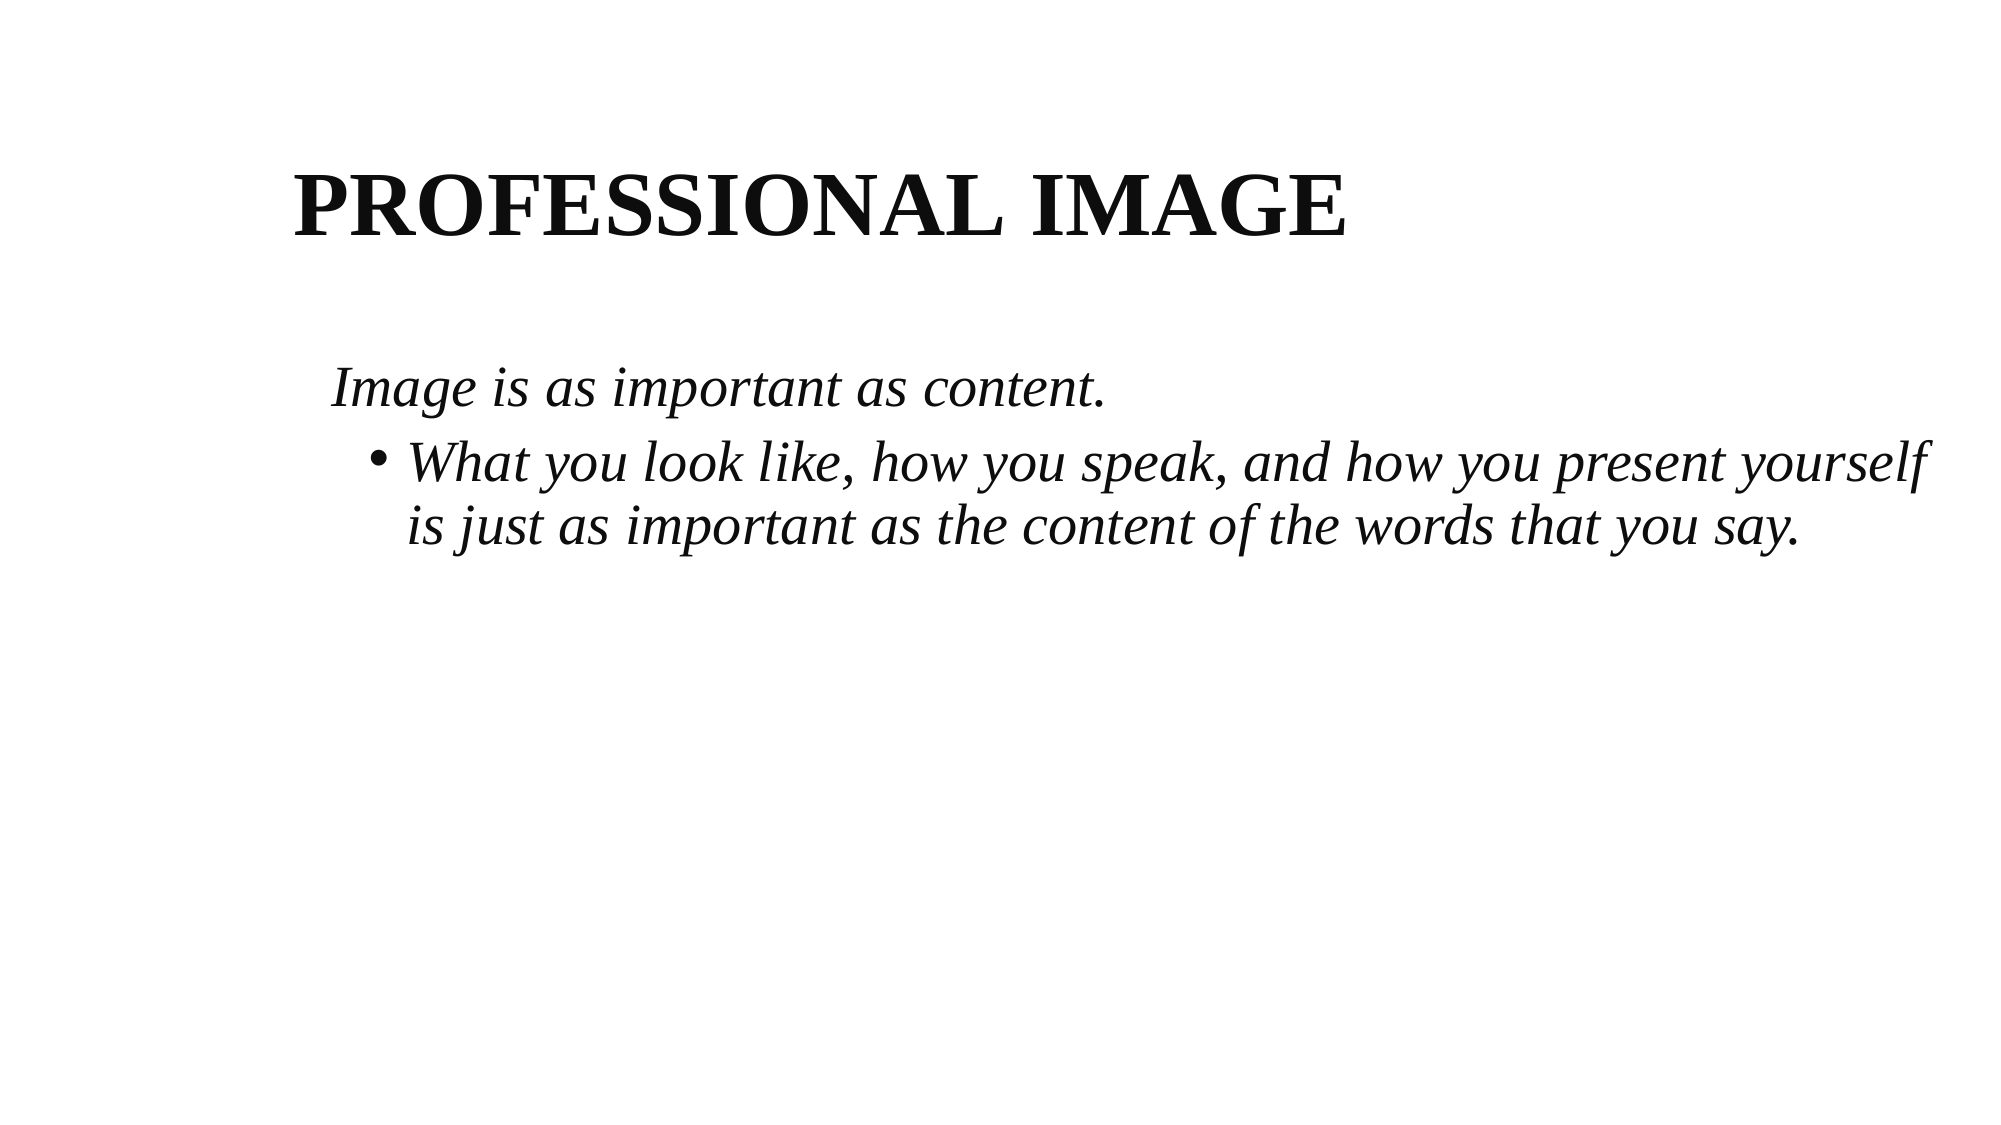

# PROFESSIONAL IMAGE
Image is as important as content.
What you look like, how you speak, and how you present yourself is just as important as the content of the words that you say.